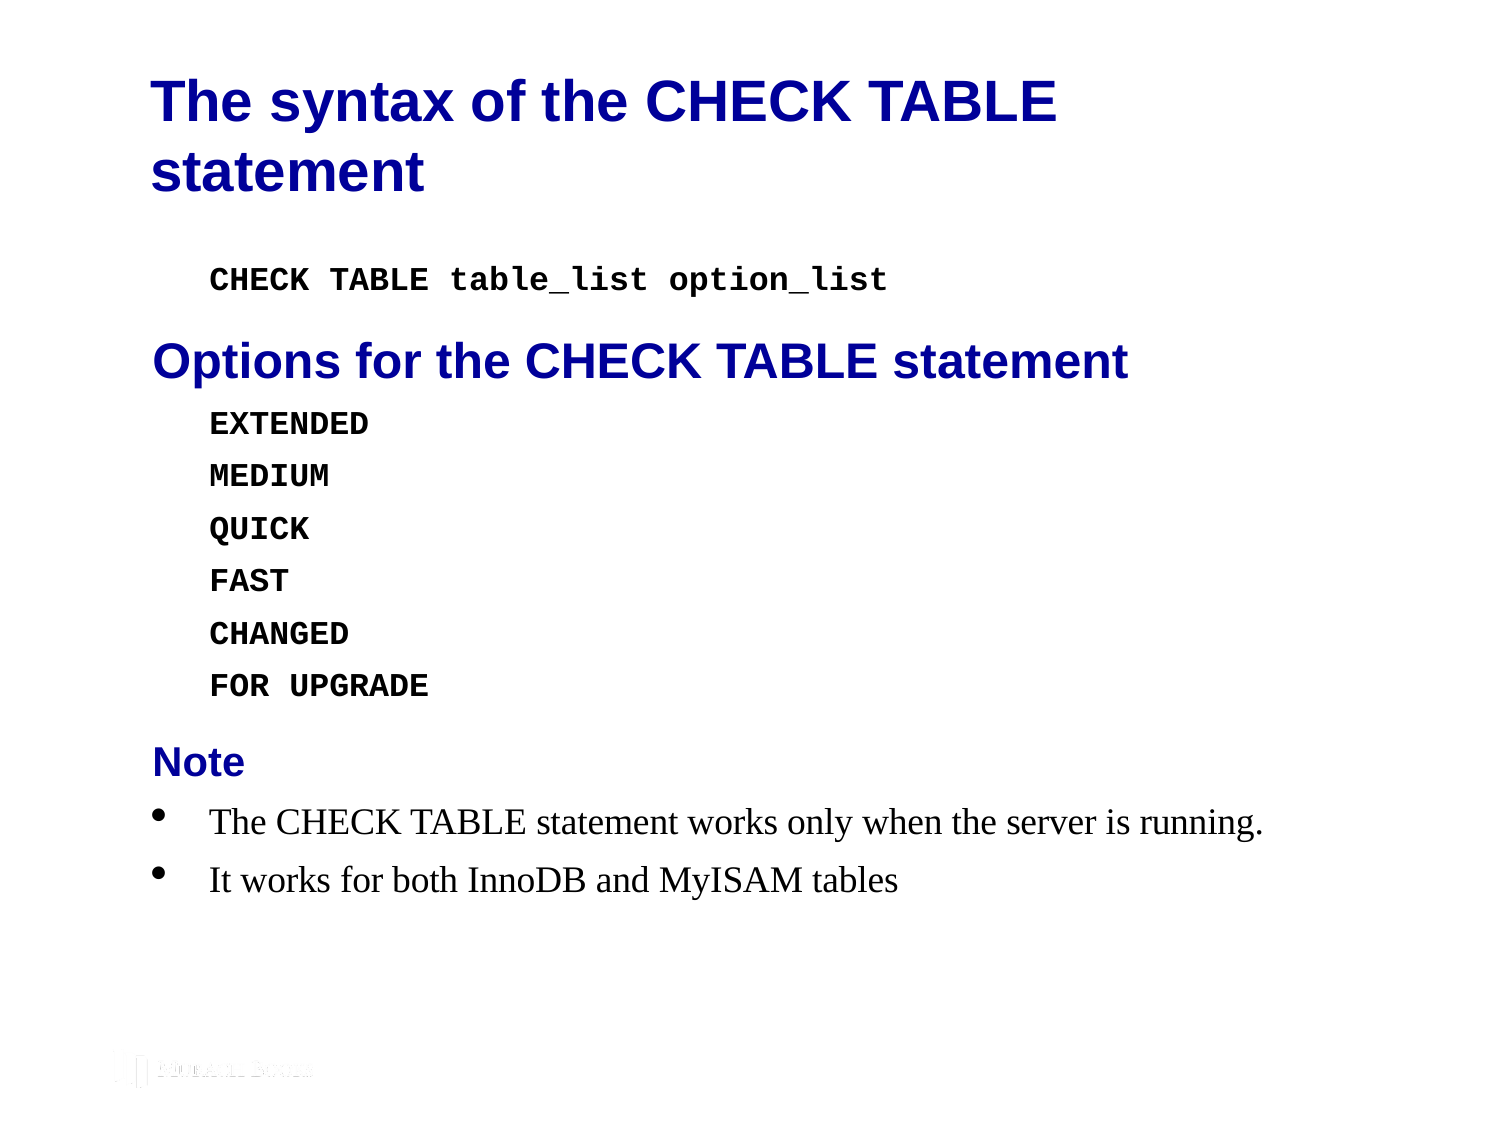

# The syntax of the CHECK TABLE statement
CHECK TABLE table_list option_list
Options for the CHECK TABLE statement
EXTENDED
MEDIUM
QUICK
FAST
CHANGED
FOR UPGRADE
Note
The CHECK TABLE statement works only when the server is running.
It works for both InnoDB and MyISAM tables

© 2019, Mike Murach & Associates, Inc.
Murach’s MySQL 3rd Edition

C19, Slide 366